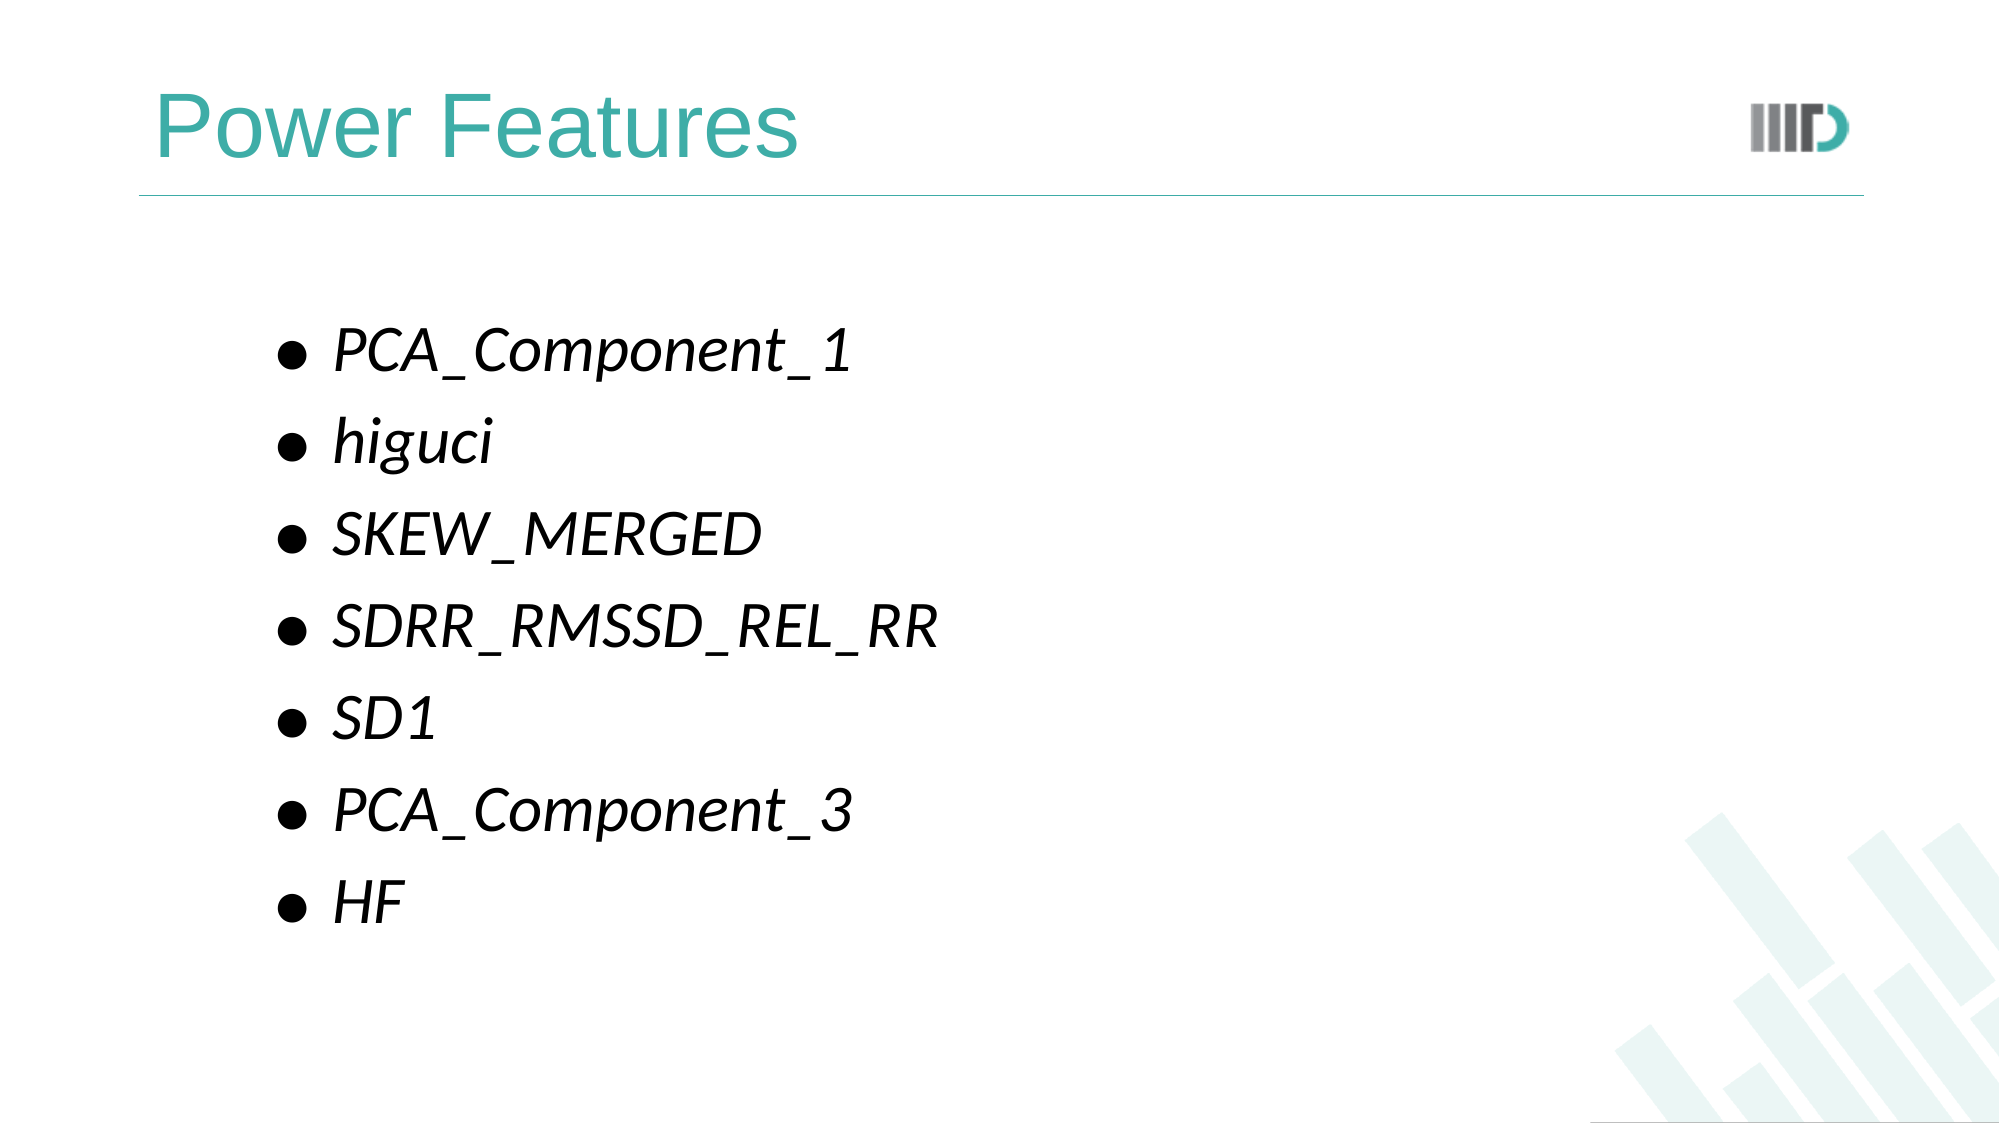

# Power Features
PCA_Component_1
higuci
SKEW_MERGED
SDRR_RMSSD_REL_RR
SD1
PCA_Component_3
HF